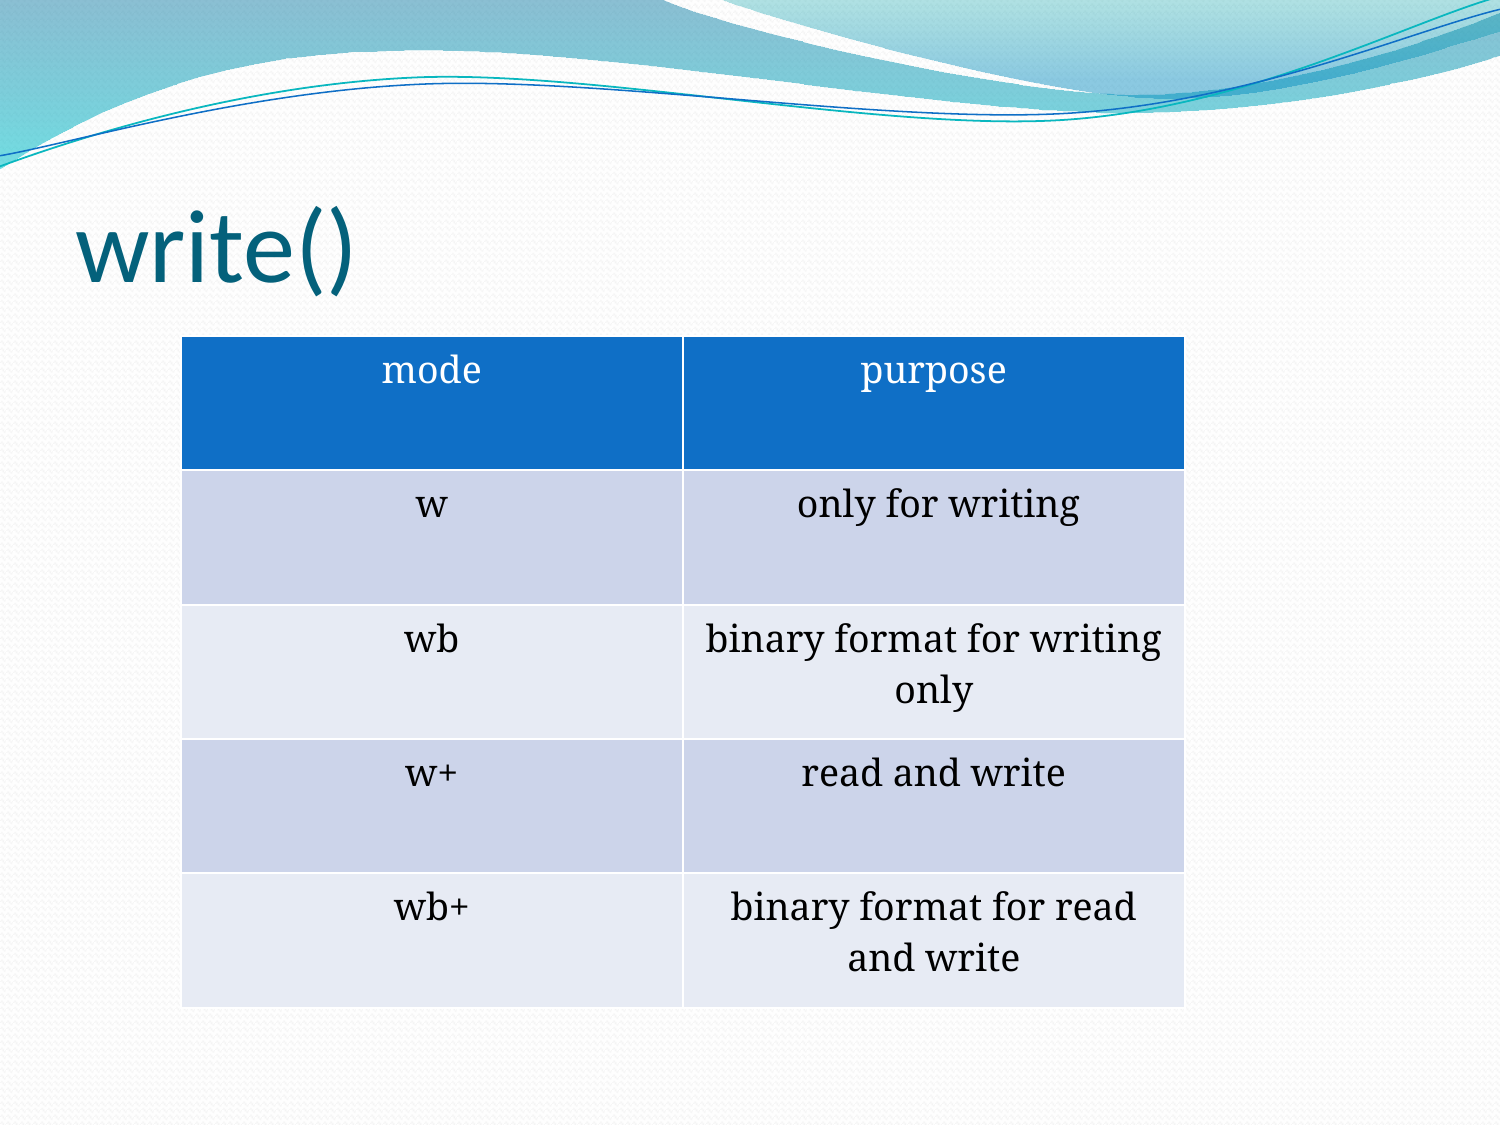

# write()
| mode | purpose |
| --- | --- |
| w | only for writing |
| wb | binary format for writing only |
| w+ | read and write |
| wb+ | binary format for read and write |